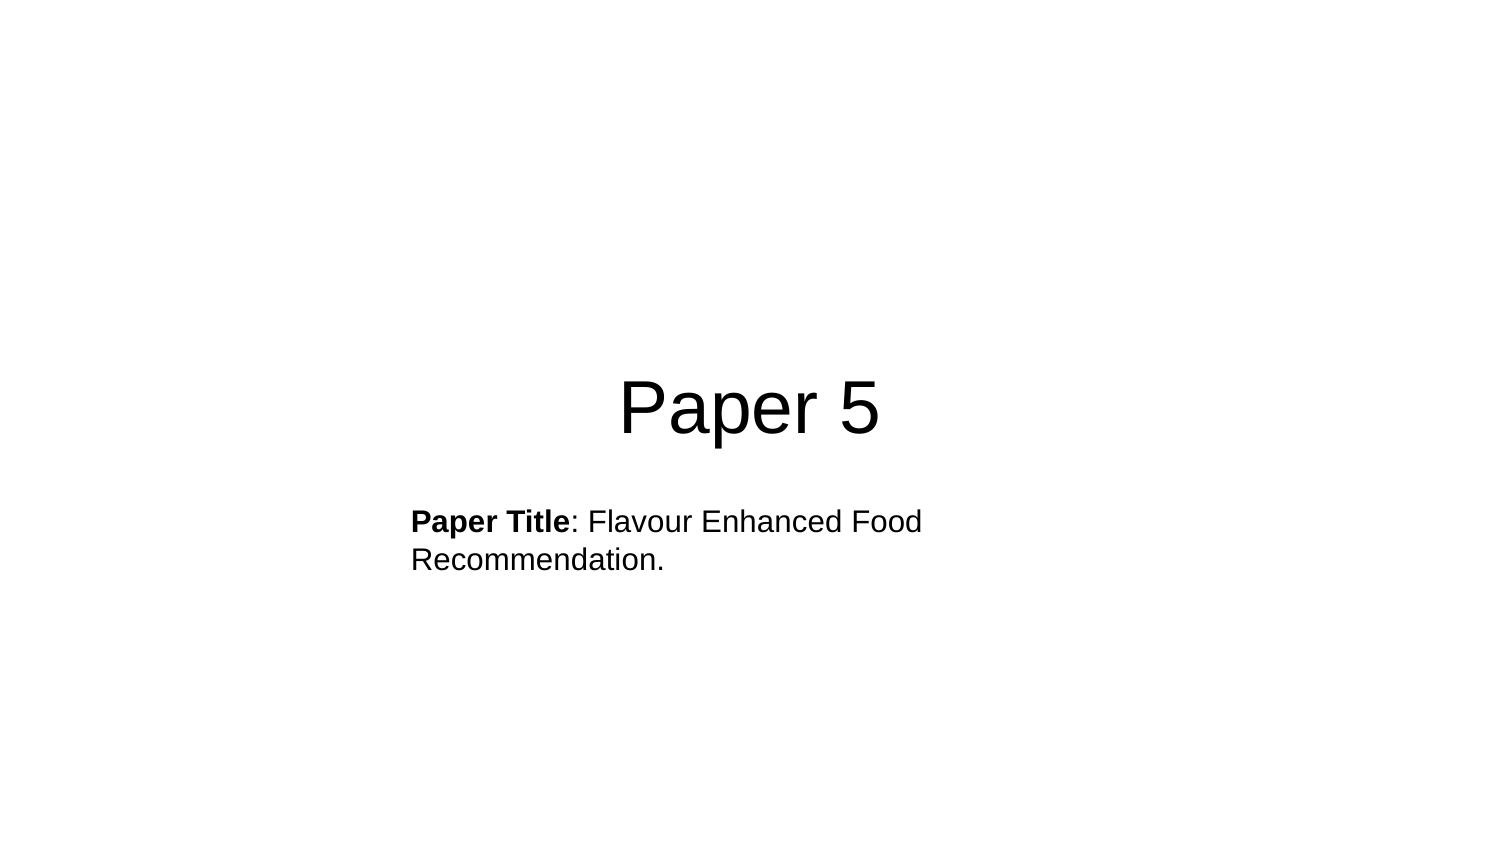

# Paper 5
Paper Title: Flavour Enhanced Food Recommendation.